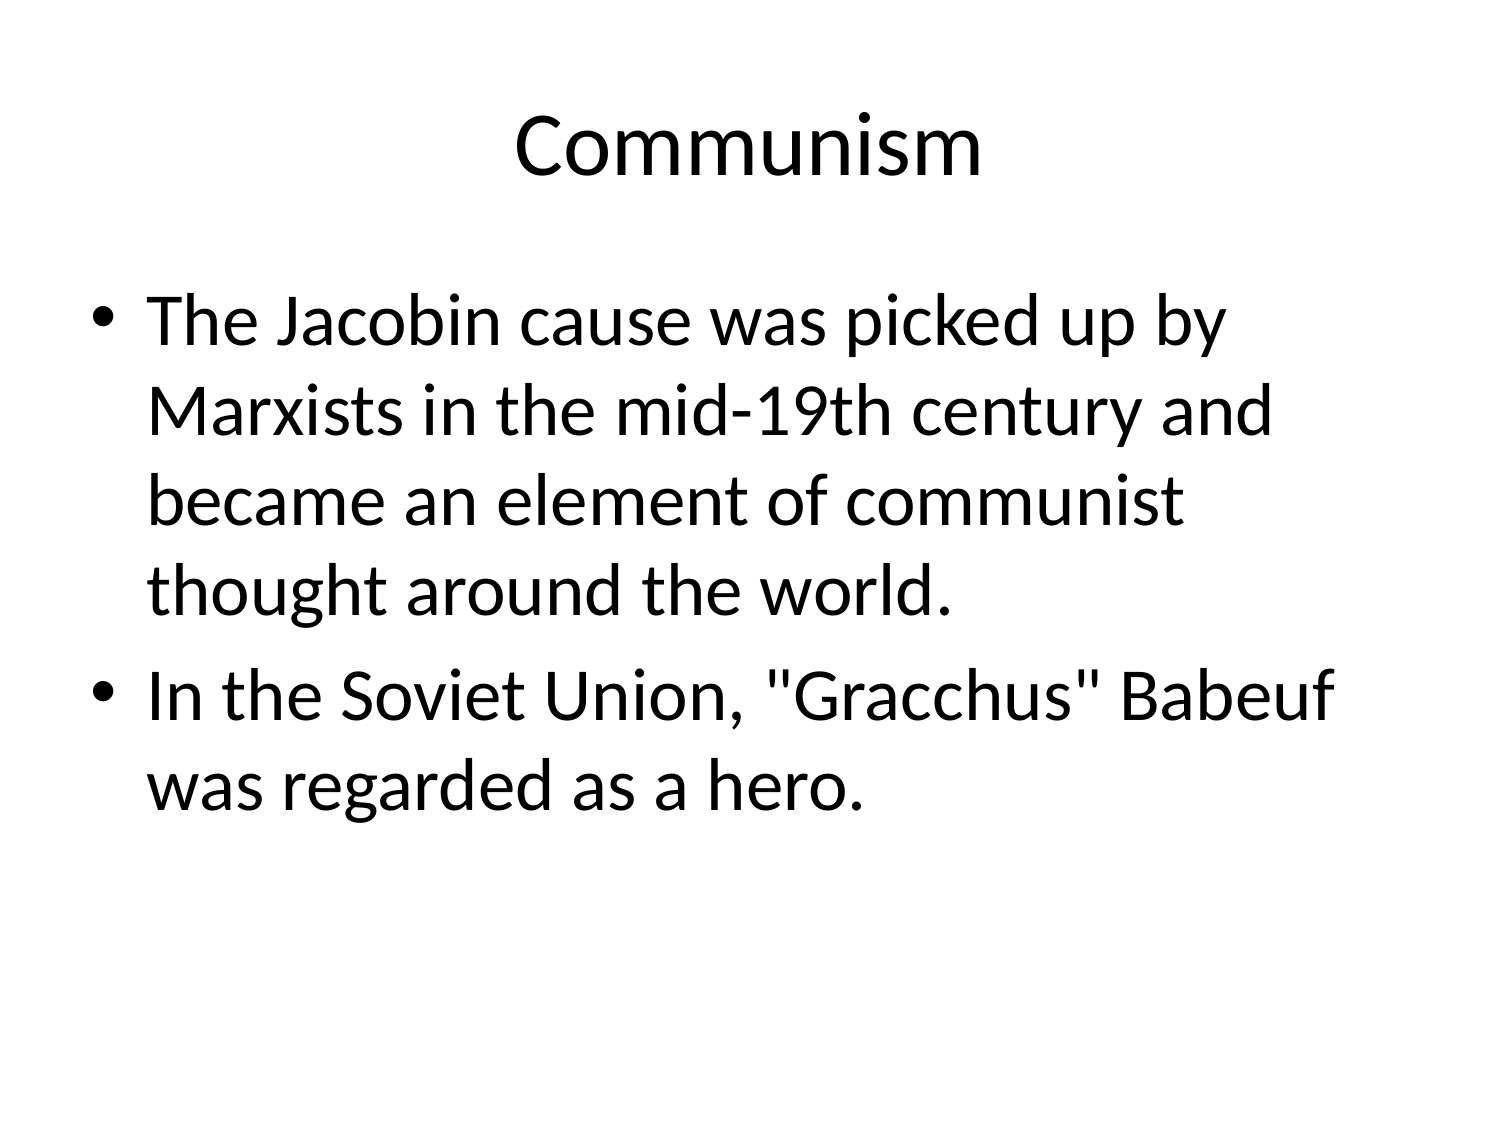

# Communism
The Jacobin cause was picked up by Marxists in the mid-19th century and became an element of communist thought around the world.
In the Soviet Union, "Gracchus" Babeuf was regarded as a hero.